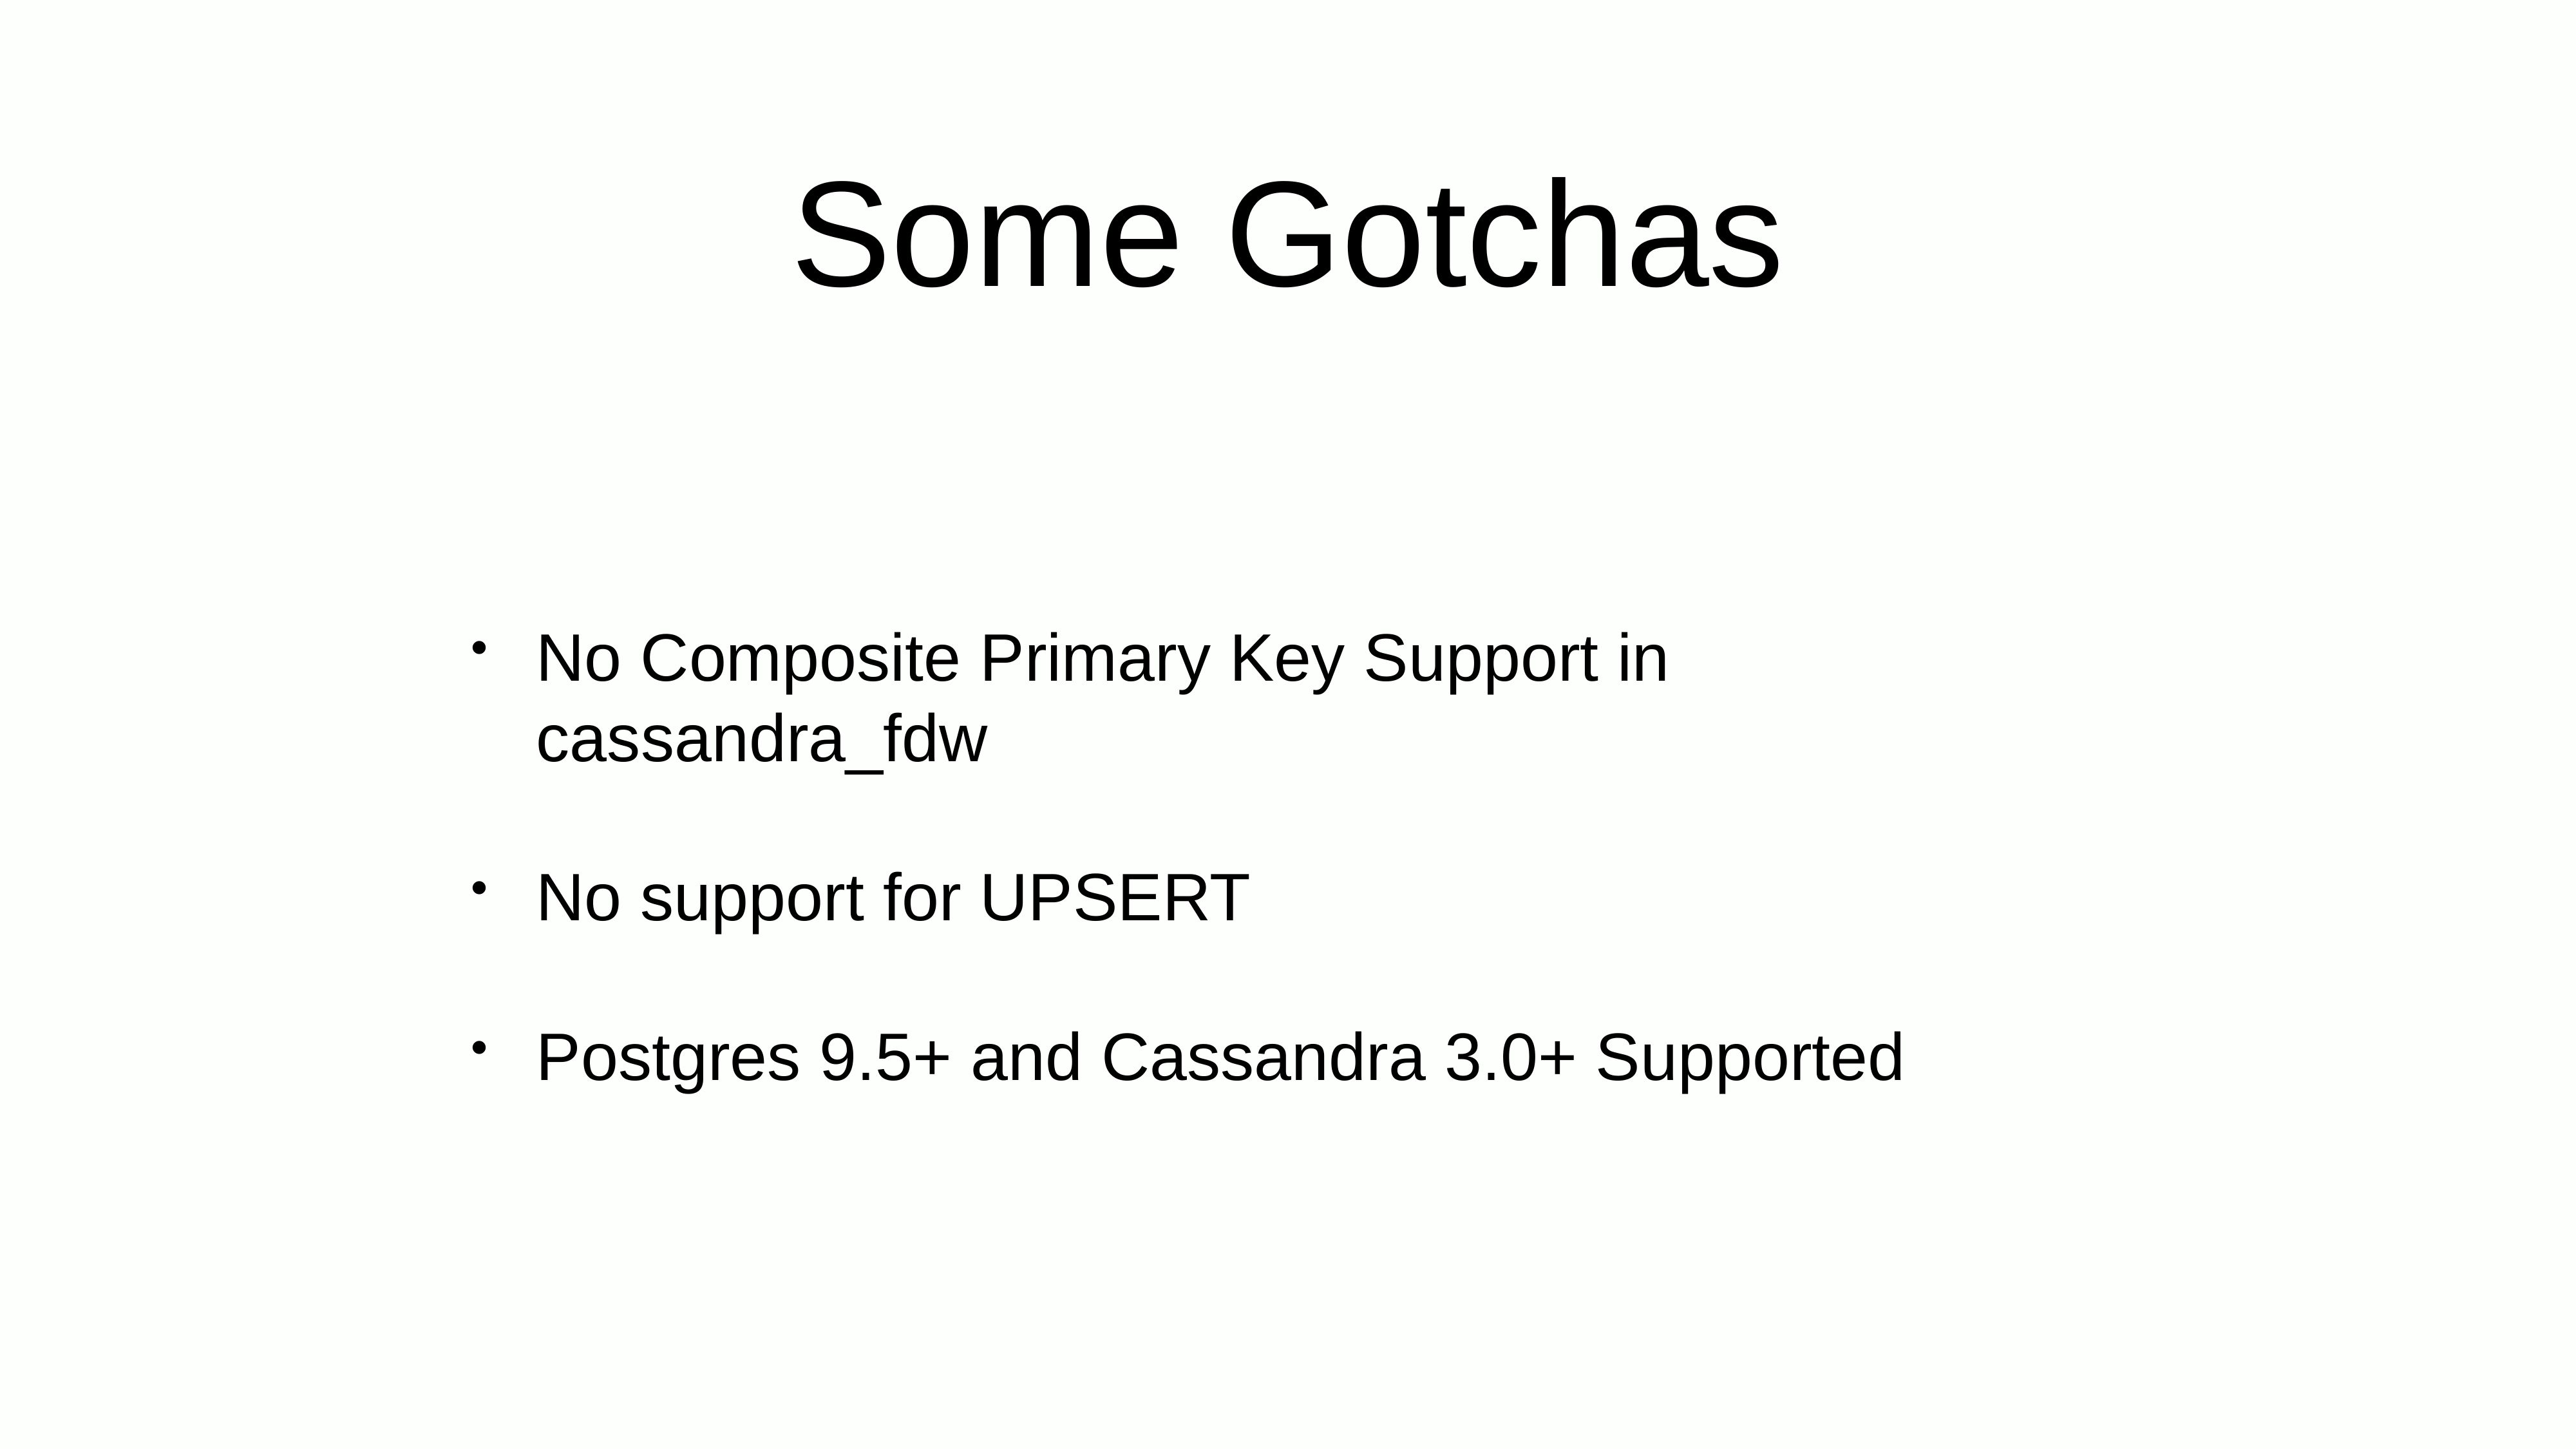

# Some Gotchas
No Composite Primary Key Support in cassandra_fdw
No support for UPSERT
Postgres 9.5+ and Cassandra 3.0+ Supported